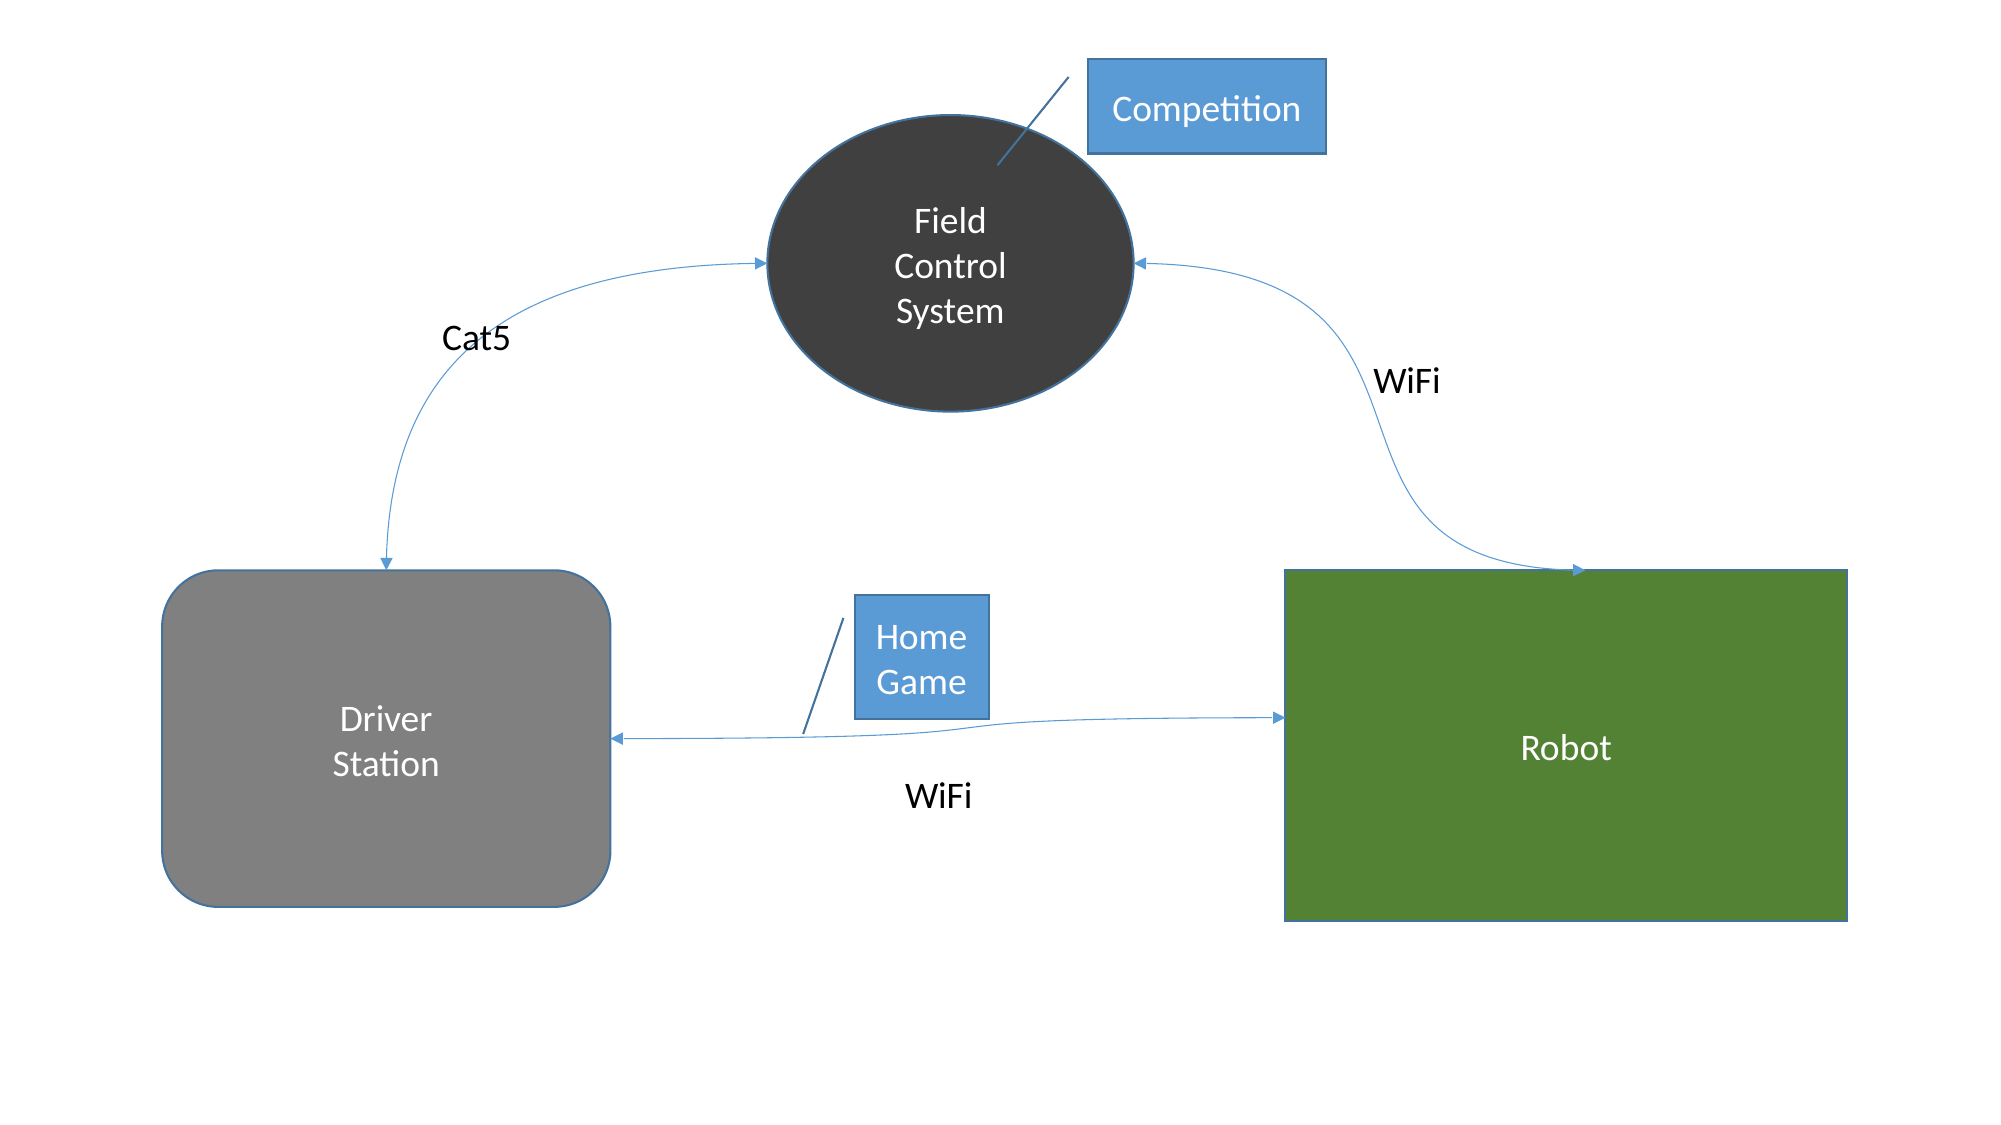

Competition
Field
Control
System
Cat5
WiFi
Driver
Station
Robot
Home
Game
WiFi